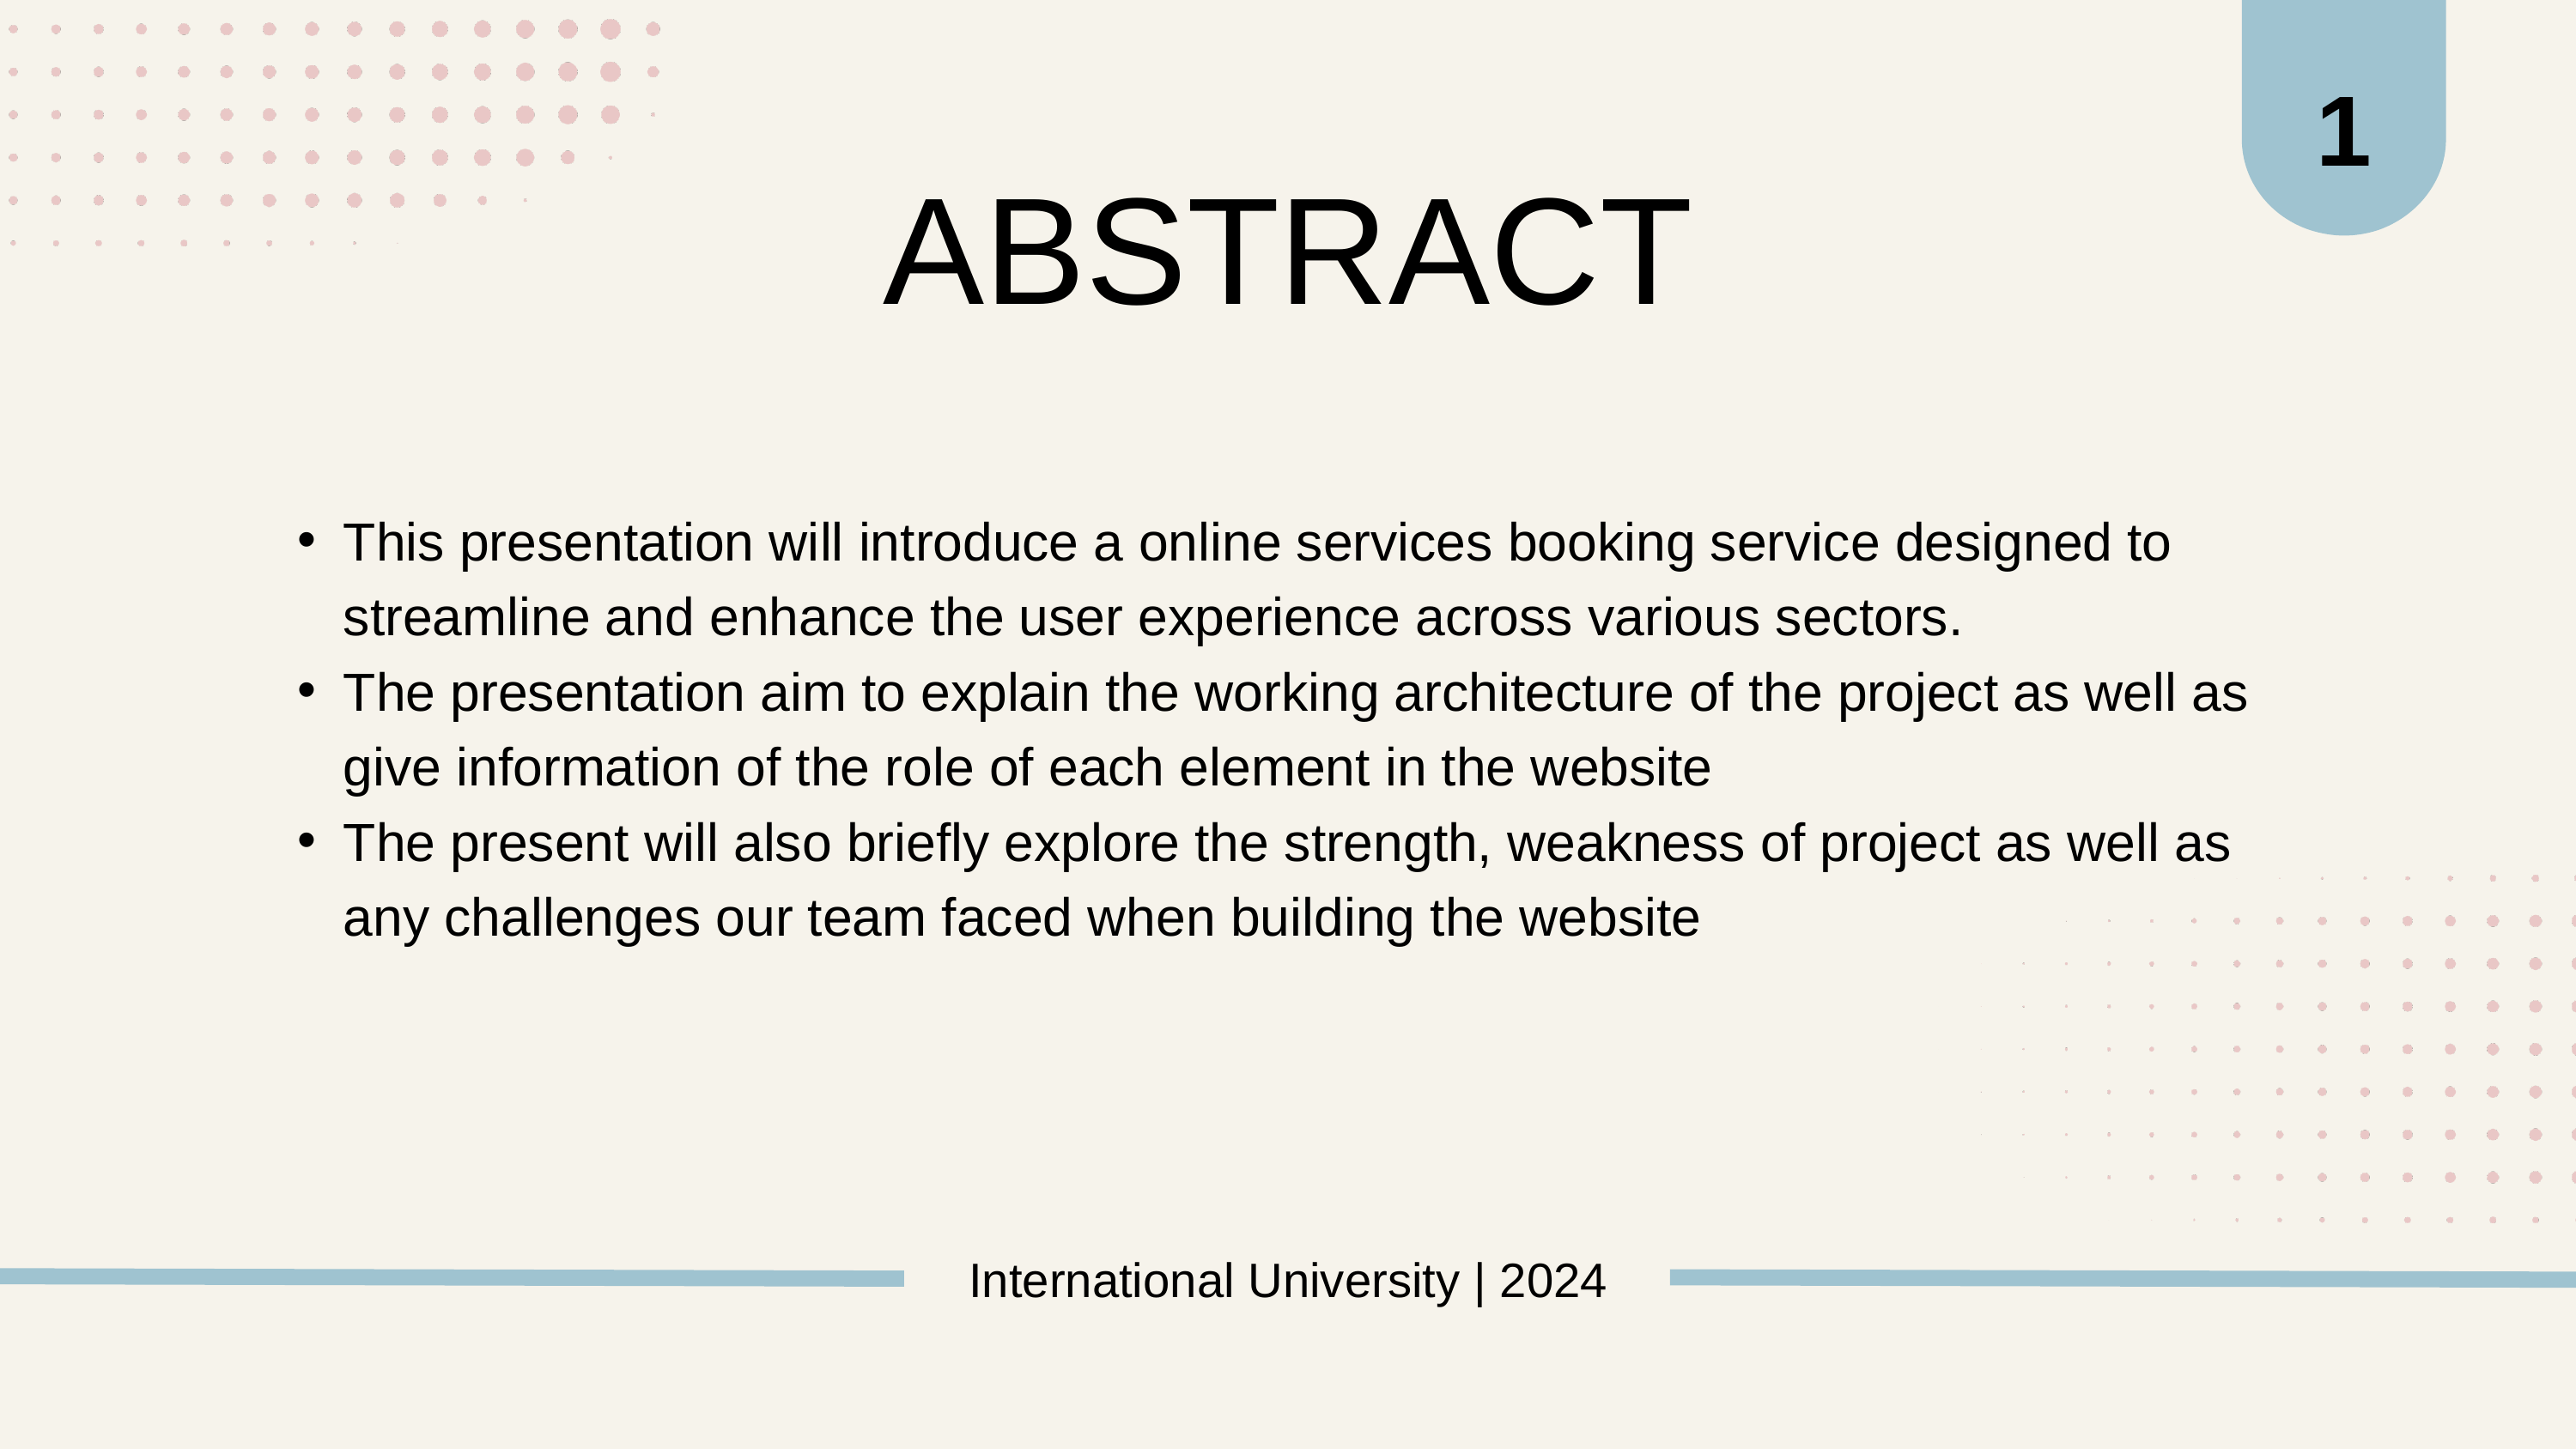

1

ABSTRACT
This presentation will introduce a online services booking service designed to streamline and enhance the user experience across various sectors.
The presentation aim to explain the working architecture of the project as well as give information of the role of each element in the website
The present will also briefly explore the strength, weakness of project as well as any challenges our team faced when building the website

International University | 2024